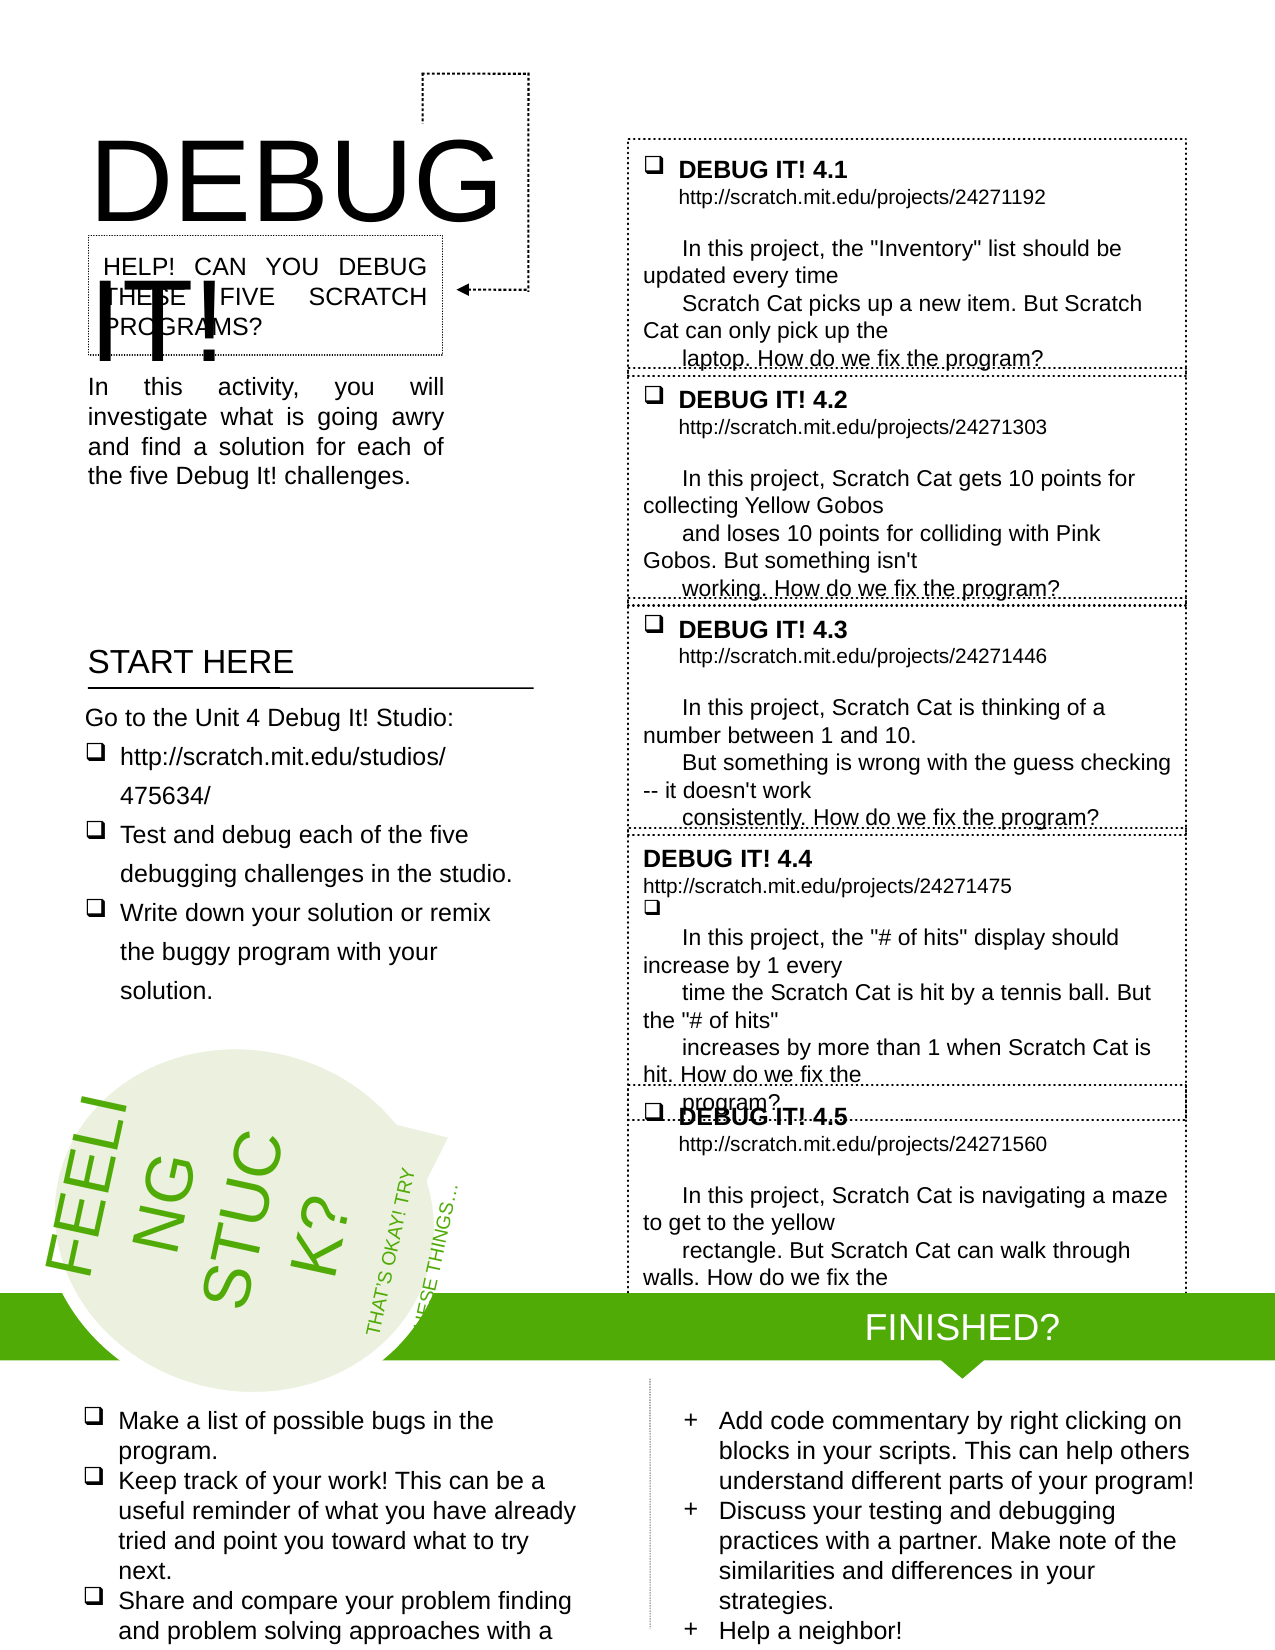

DEBUG IT!
DEBUG IT! 4.1 http://scratch.mit.edu/projects/24271192

      In this project, the "Inventory" list should be updated every time
      Scratch Cat picks up a new item. But Scratch Cat can only pick up the
      laptop. How do we fix the program?
HELP! CAN YOU DEBUG THESE FIVE SCRATCH PROGRAMS?

In this activity, you will investigate what is going awry and find a solution for each of the five Debug It! challenges.
DEBUG IT! 4.2 http://scratch.mit.edu/projects/24271303

      In this project, Scratch Cat gets 10 points for collecting Yellow Gobos
      and loses 10 points for colliding with Pink Gobos. But something isn't
      working. How do we fix the program?
DEBUG IT! 4.3 http://scratch.mit.edu/projects/24271446

      In this project, Scratch Cat is thinking of a number between 1 and 10.
      But something is wrong with the guess checking -- it doesn't work
      consistently. How do we fix the program?
START HERE

Go to the Unit 4 Debug It! Studio:
http://scratch.mit.edu/studios/475634/
Test and debug each of the five debugging challenges in the studio.
Write down your solution or remix the buggy program with your solution.
DEBUG IT! 4.4 http://scratch.mit.edu/projects/24271475

      In this project, the "# of hits" display should increase by 1 every
      time the Scratch Cat is hit by a tennis ball. But the "# of hits"
      increases by more than 1 when Scratch Cat is hit. How do we fix the
      program?
FEELING STUCK?
THAT’S OKAY! TRY THESE THINGS…
DEBUG IT! 4.5 http://scratch.mit.edu/projects/24271560

      In this project, Scratch Cat is navigating a maze to get to the yellow
      rectangle. But Scratch Cat can walk through walls. How do we fix the
      program?

FINISHED?

Make a list of possible bugs in the program.
Keep track of your work! This can be a useful reminder of what you have already tried and point you toward what to try next.
Share and compare your problem finding and problem solving approaches with a neighbor until you find something that works for you!
Add code commentary by right clicking on blocks in your scripts. This can help others understand different parts of your program!
Discuss your testing and debugging practices with a partner. Make note of the similarities and differences in your strategies.
Help a neighbor!